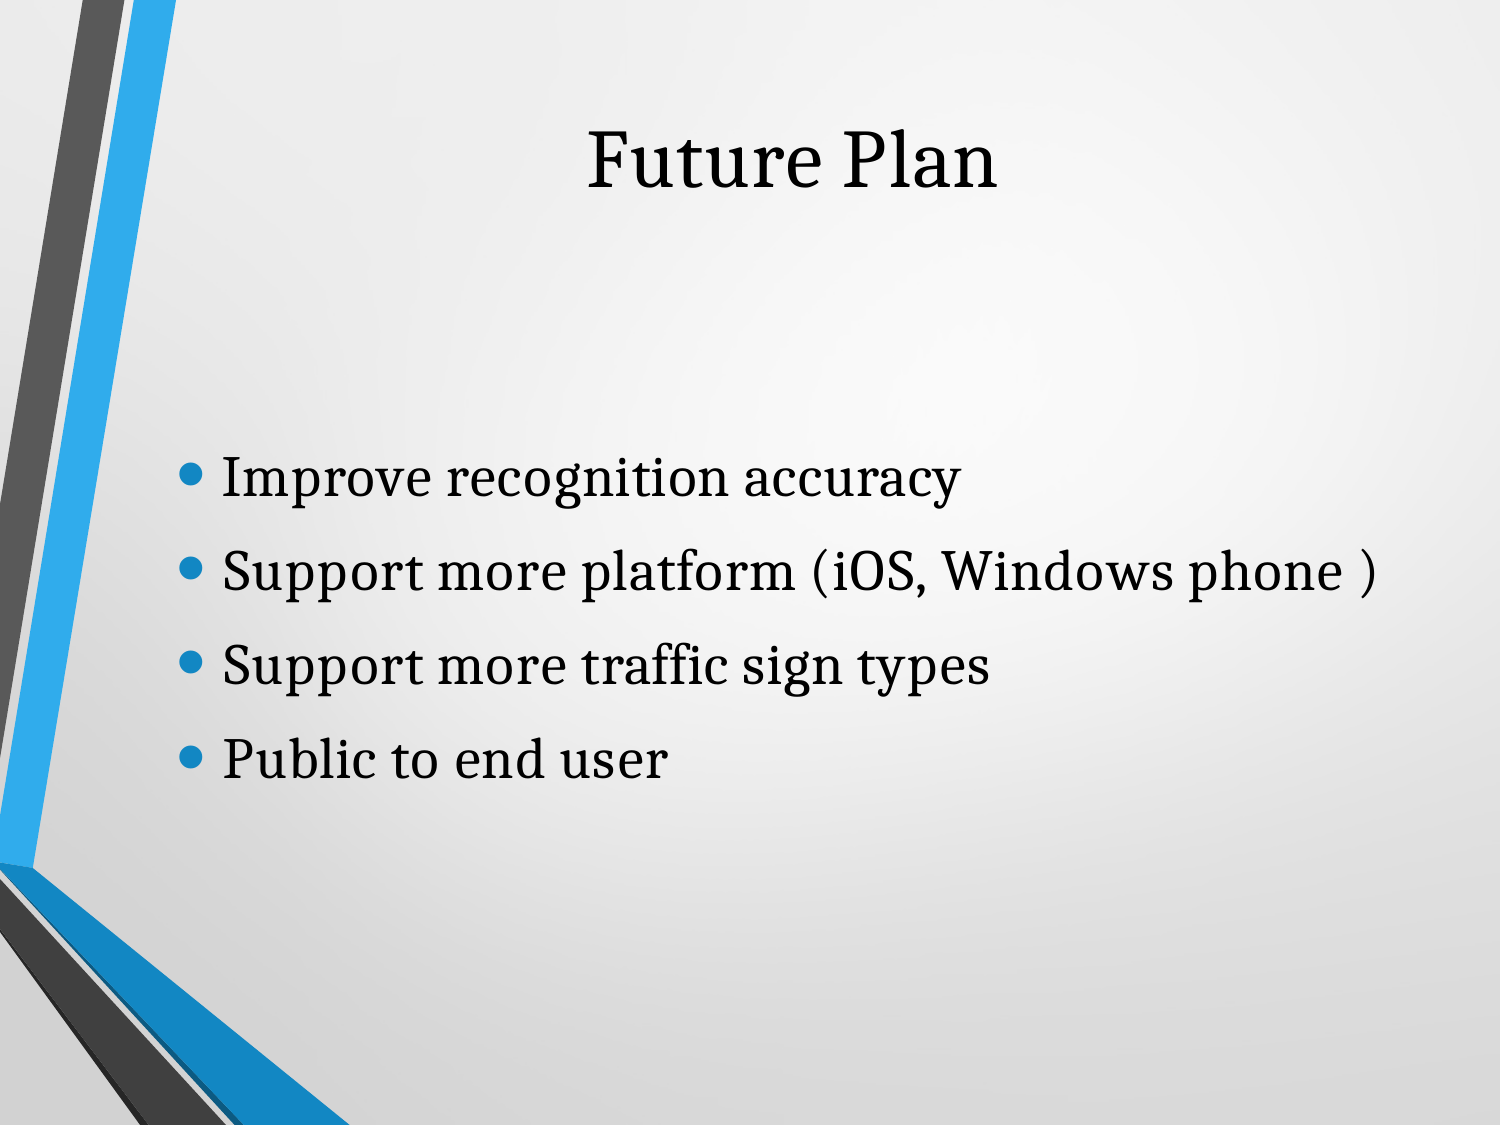

# Future Plan
Improve recognition accuracy
Support more platform (iOS, Windows phone )
Support more traffic sign types
Public to end user